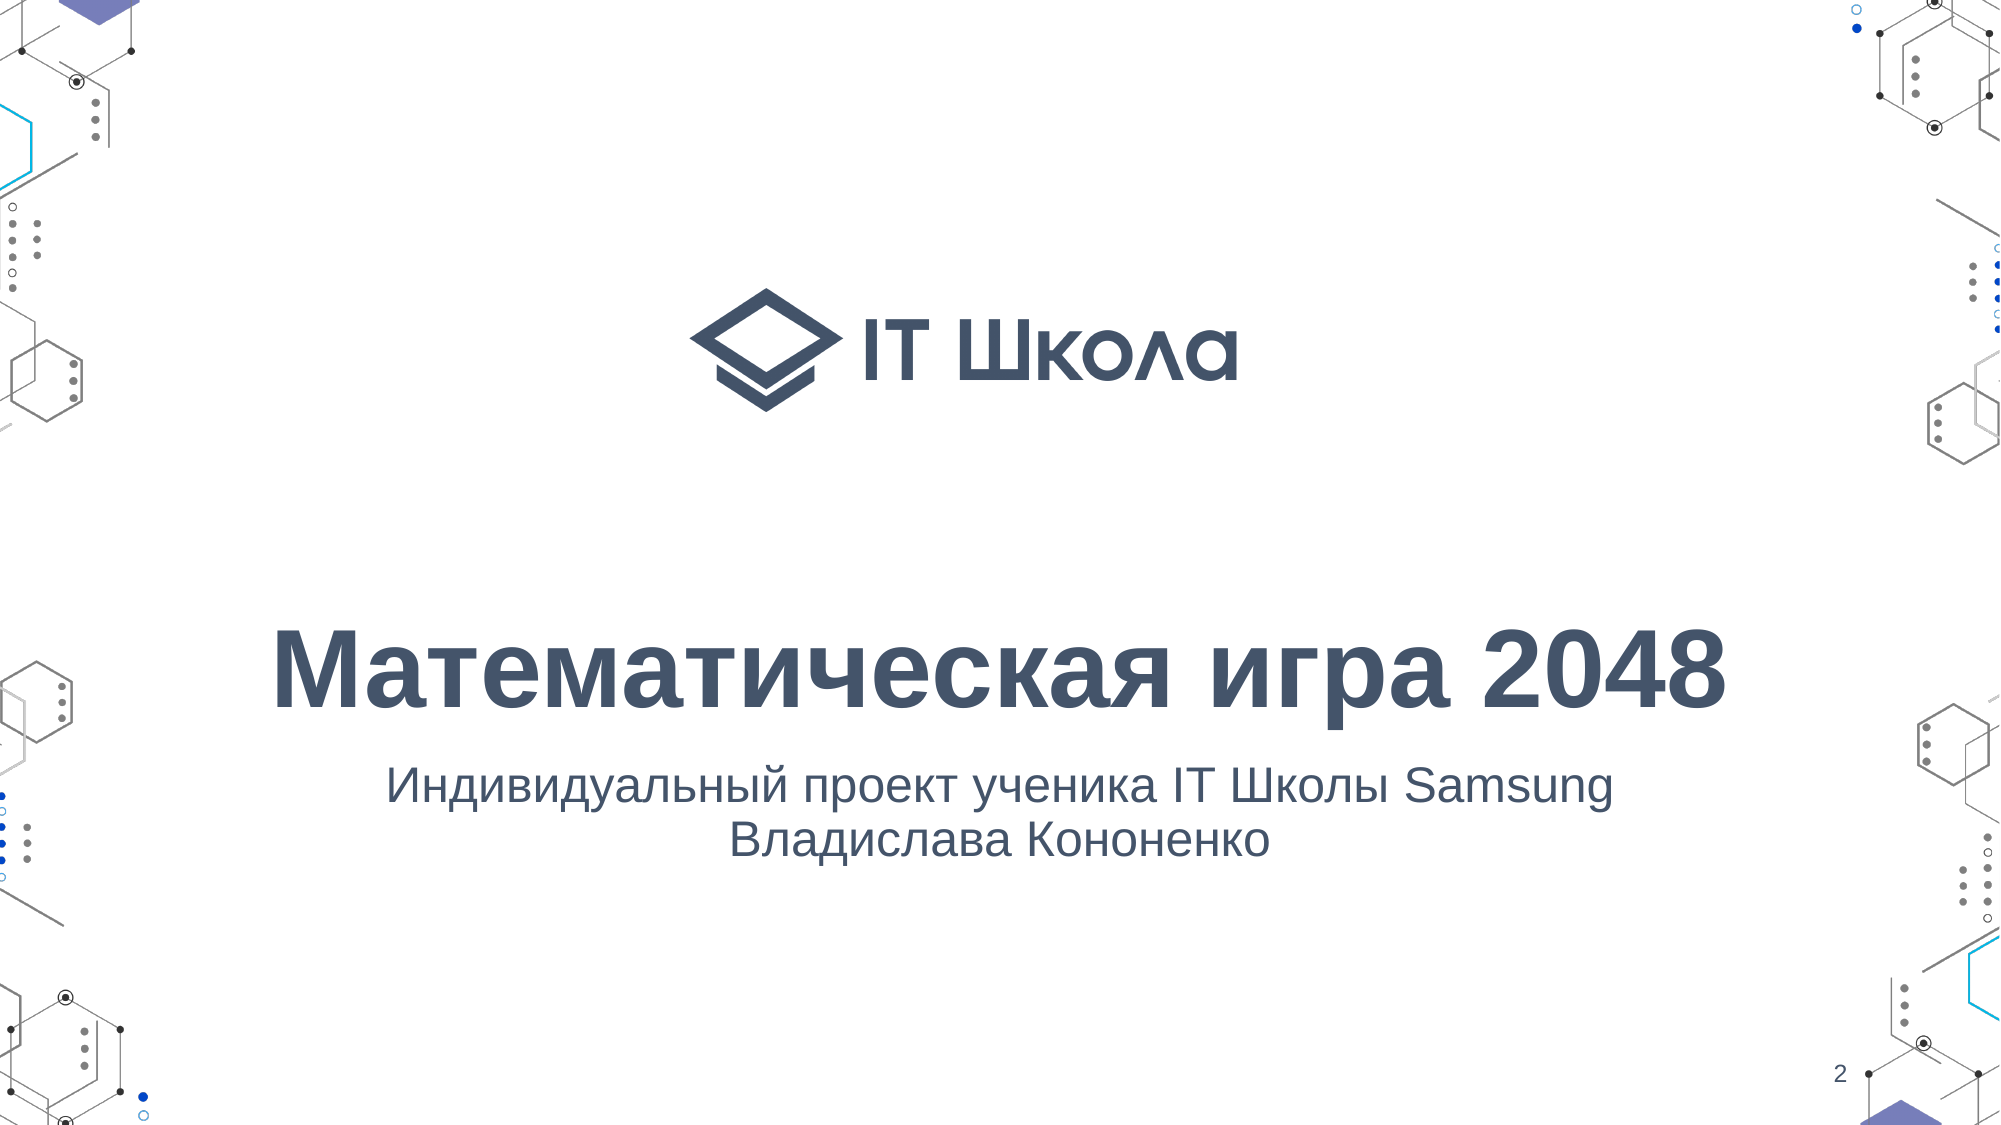

# Математическая игра 2048
Индивидуальный проект ученика IT Школы Samsung
Владислава Кононенко
2